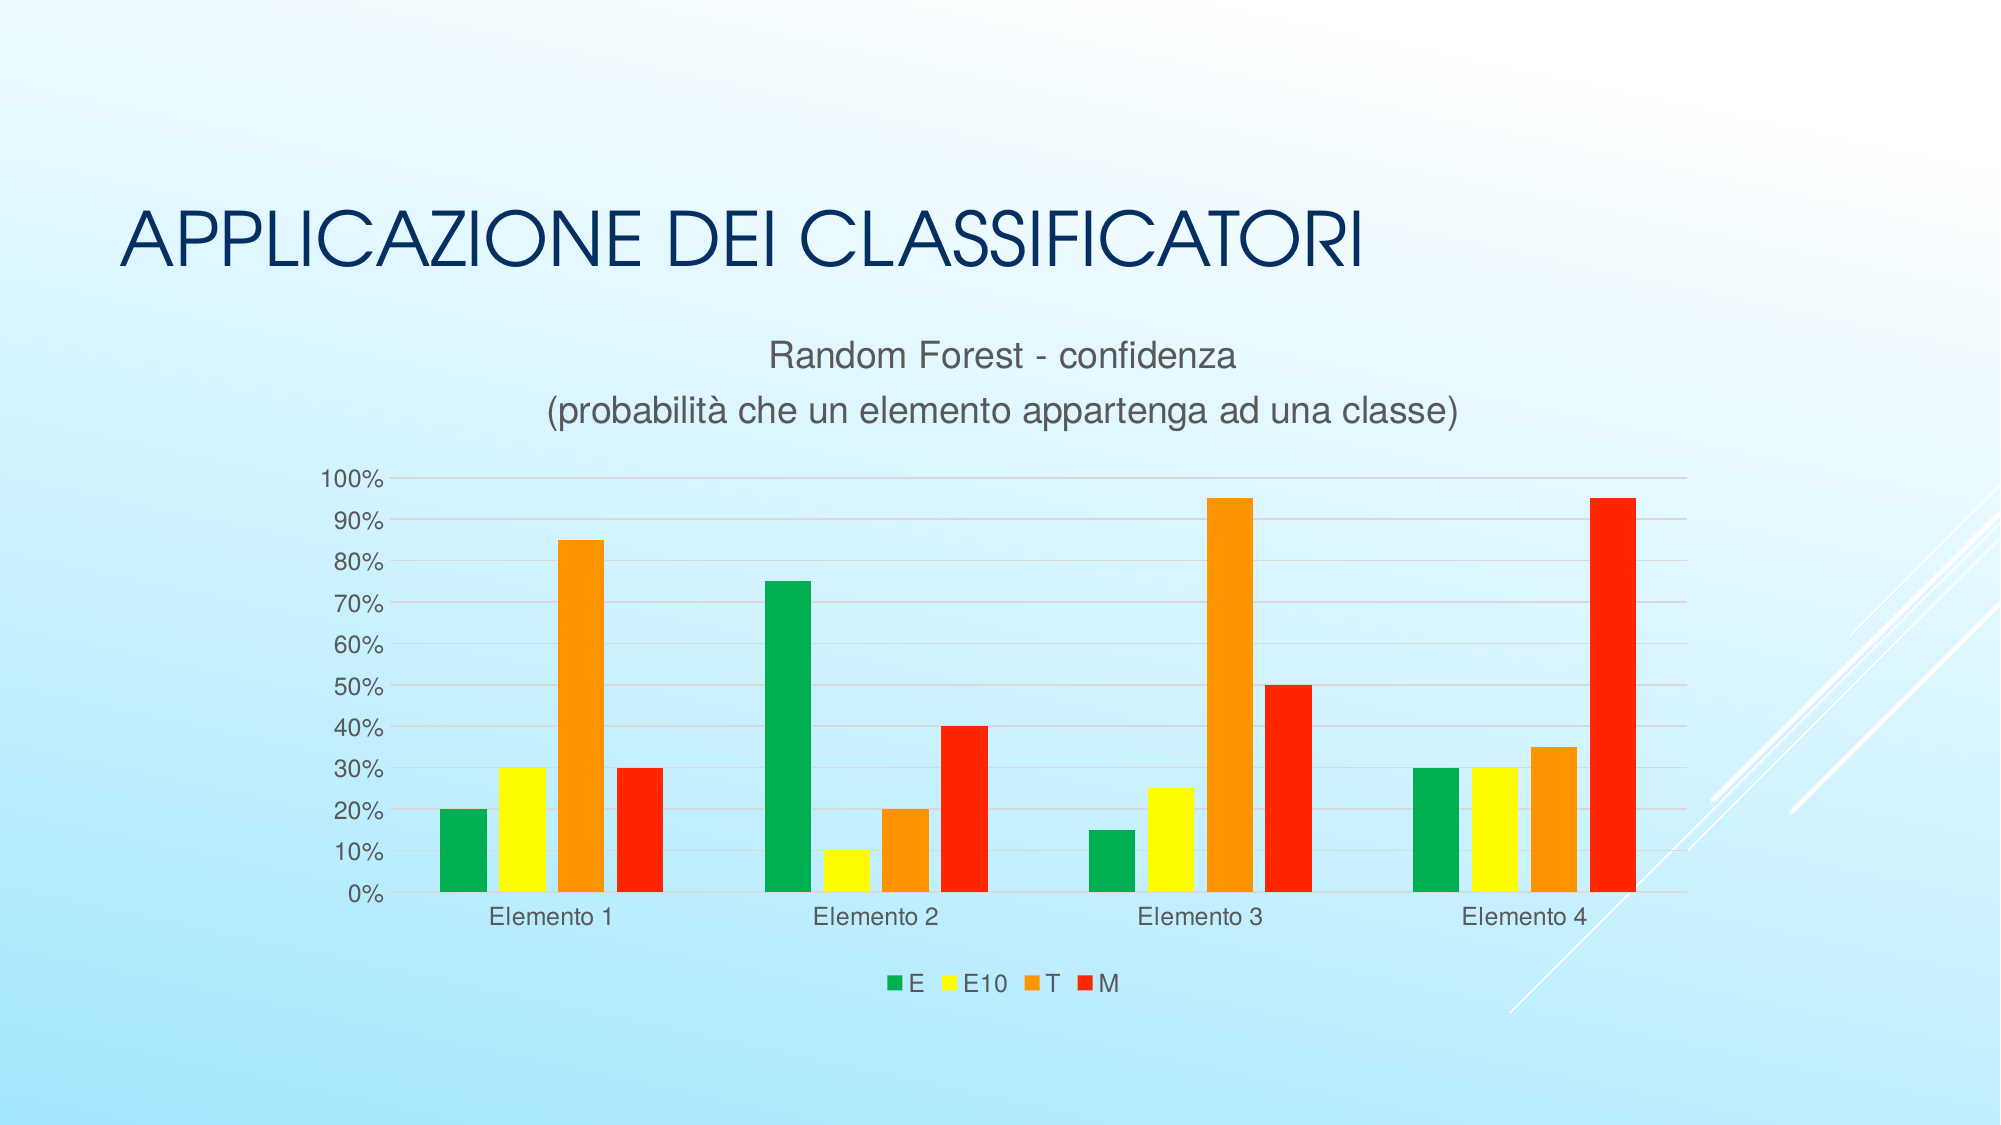

# Applicazione dei classificatori

### Chart: Random Forest - confidenza (probabilità che un elemento appartenga ad una classe)

| Category | E | E10 | T | M |
|---|---|---|---|---|
| Elemento 1 | 0.2 | 0.3 | 0.85 | 0.3 |
| Elemento 2 | 0.75 | 0.1 | 0.2 | 0.4 |
| Elemento 3 | 0.15 | 0.25 | 0.95 | 0.5 |
| Elemento 4 | 0.3 | 0.3 | 0.35 | 0.95 |